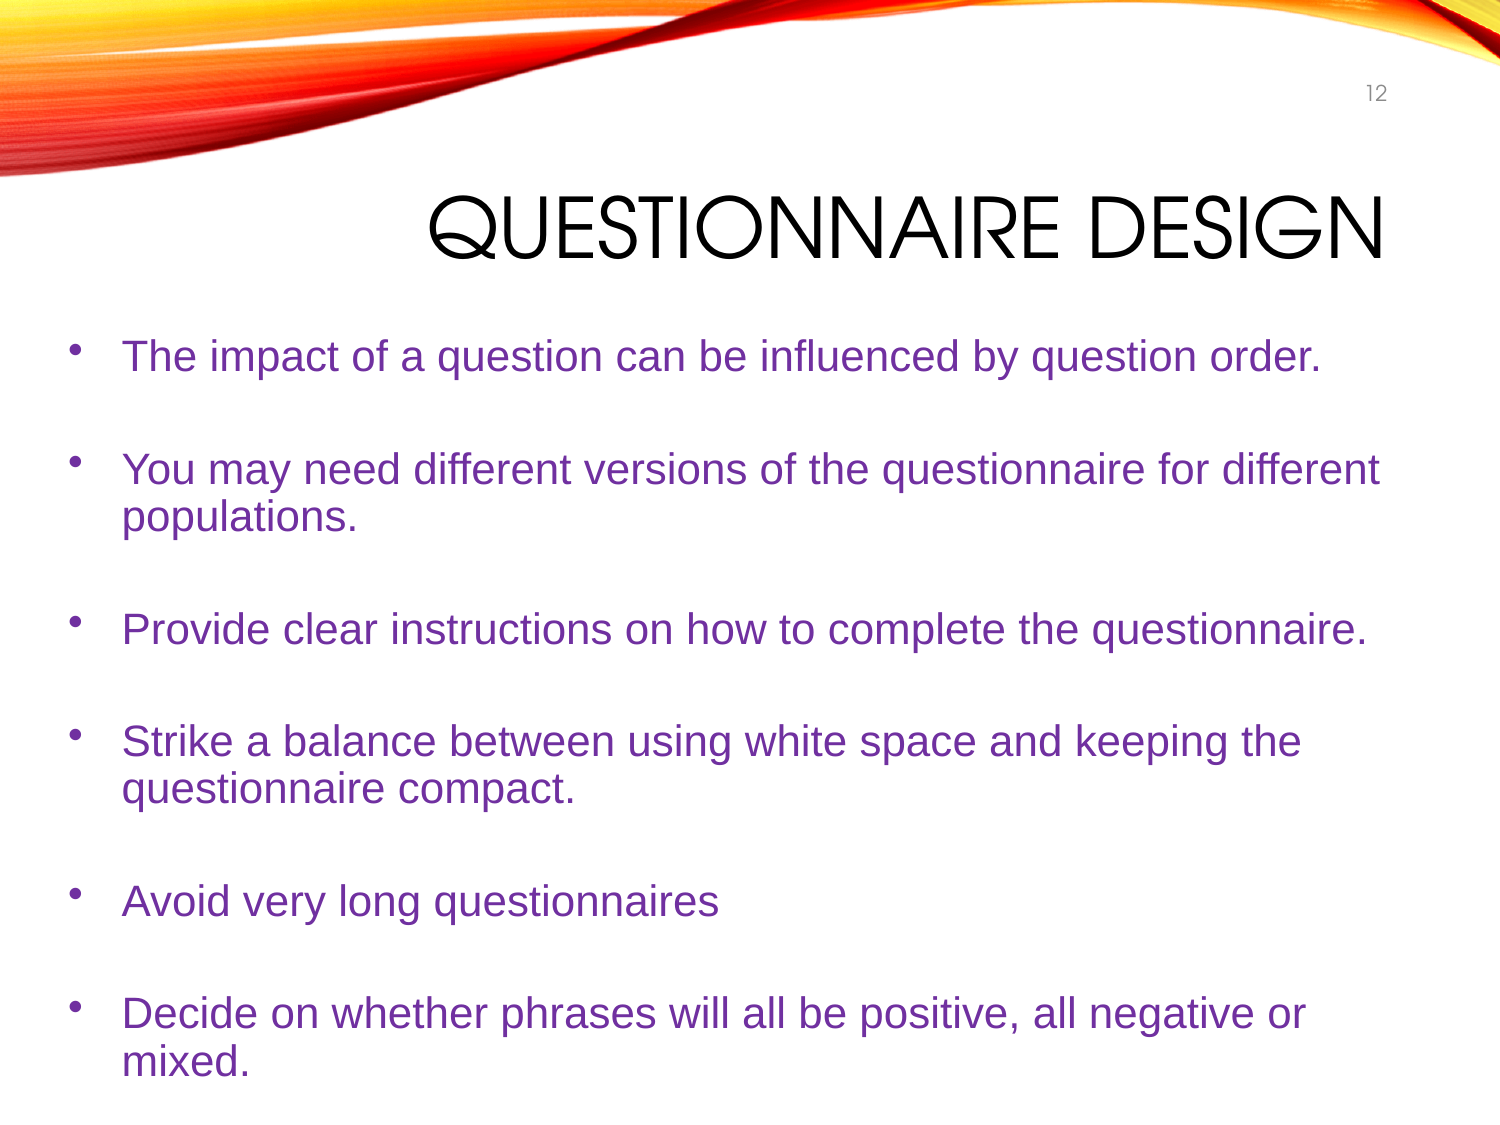

12
# Questionnaire design
The impact of a question can be influenced by question order.

You may need different versions of the questionnaire for different populations.

Provide clear instructions on how to complete the questionnaire.

Strike a balance between using white space and keeping the questionnaire compact.

Avoid very long questionnaires

Decide on whether phrases will all be positive, all negative or mixed.